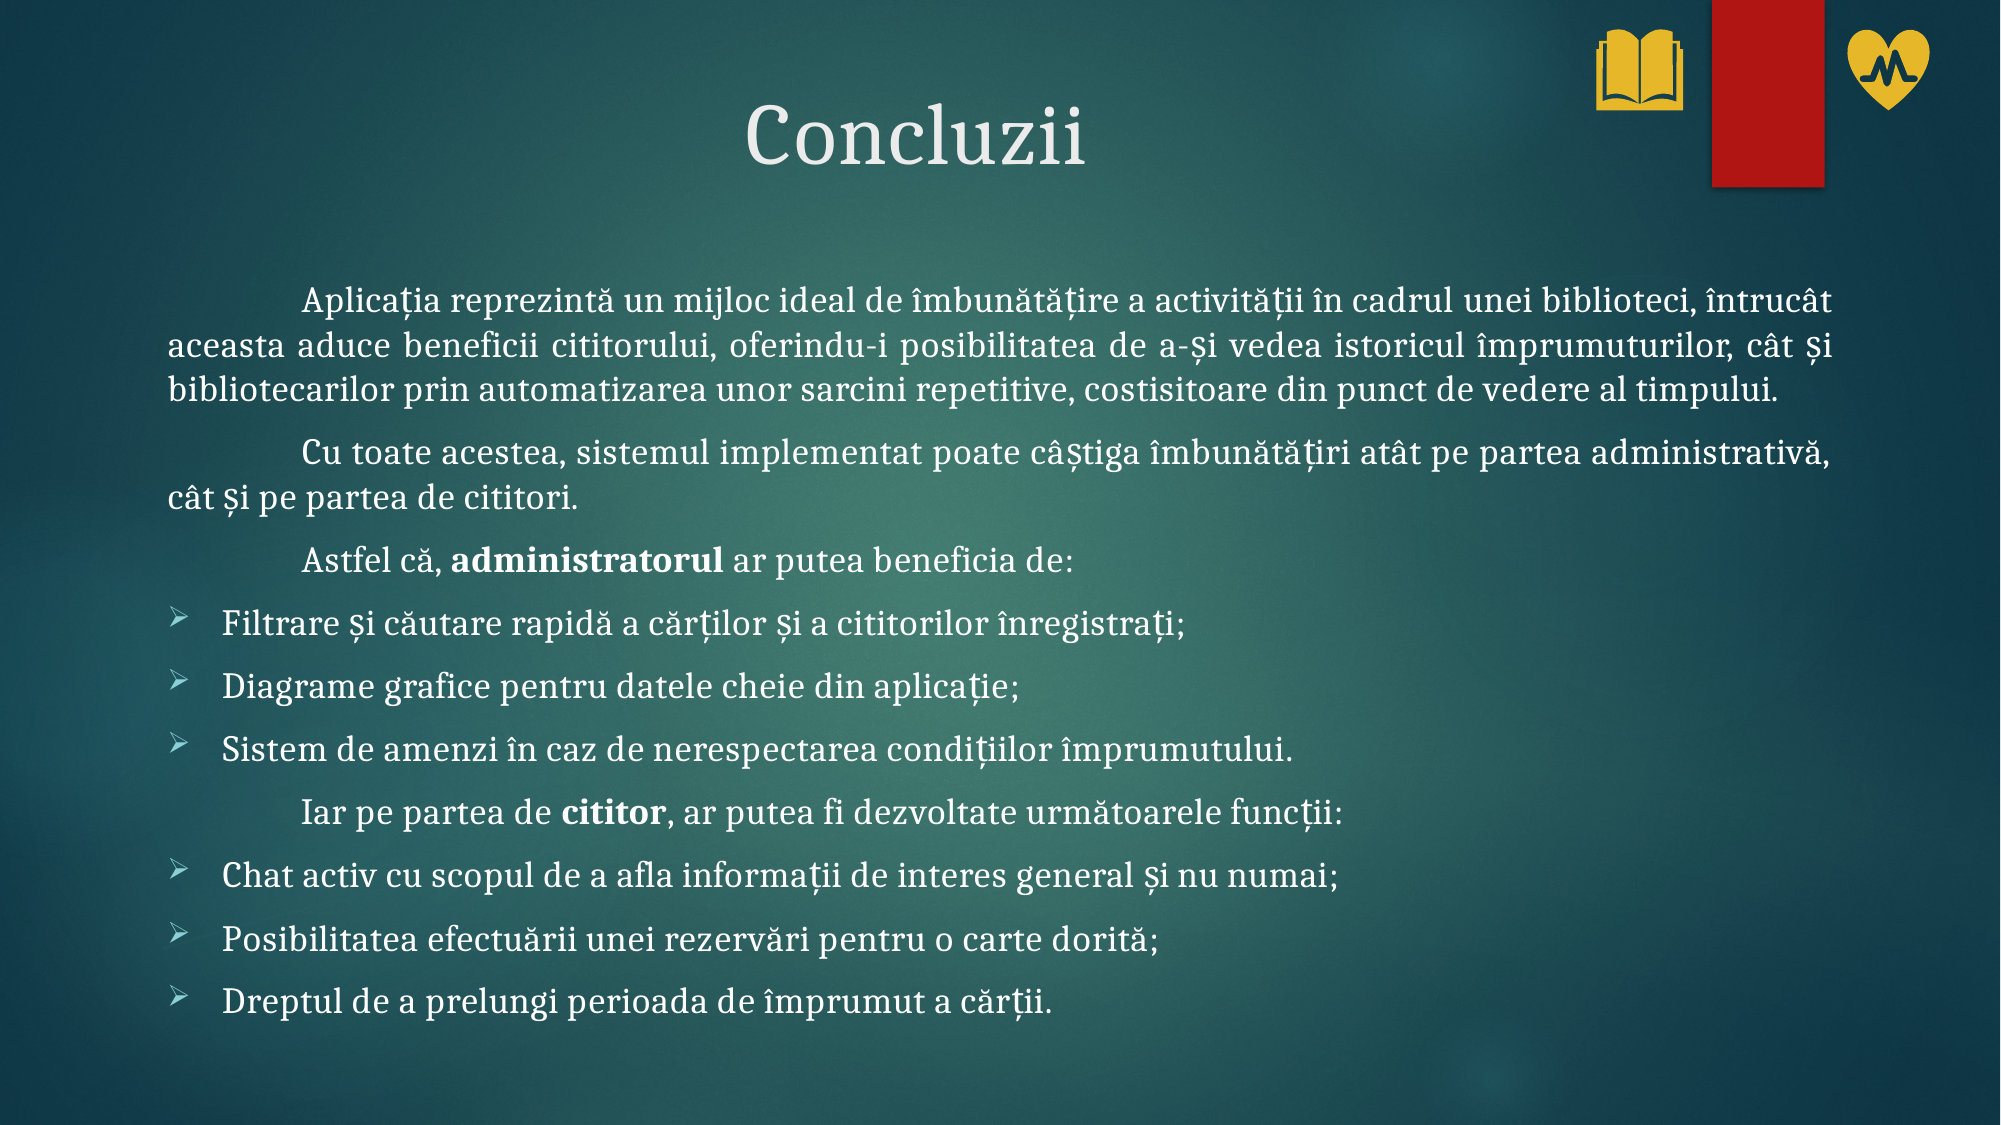

# Concluzii
	Aplicația reprezintă un mijloc ideal de îmbunătățire a activității în cadrul unei biblioteci, întrucât aceasta aduce beneficii cititorului, oferindu-i posibilitatea de a-și vedea istoricul împrumuturilor, cât și bibliotecarilor prin automatizarea unor sarcini repetitive, costisitoare din punct de vedere al timpului.
	Cu toate acestea, sistemul implementat poate câștiga îmbunătățiri atât pe partea administrativă, cât și pe partea de cititori.
	Astfel că, administratorul ar putea beneficia de:
Filtrare și căutare rapidă a cărților și a cititorilor înregistrați;
Diagrame grafice pentru datele cheie din aplicație;
Sistem de amenzi în caz de nerespectarea condițiilor împrumutului.
	Iar pe partea de cititor, ar putea fi dezvoltate următoarele funcții:
Chat activ cu scopul de a afla informații de interes general și nu numai;
Posibilitatea efectuării unei rezervări pentru o carte dorită;
Dreptul de a prelungi perioada de împrumut a cărții.